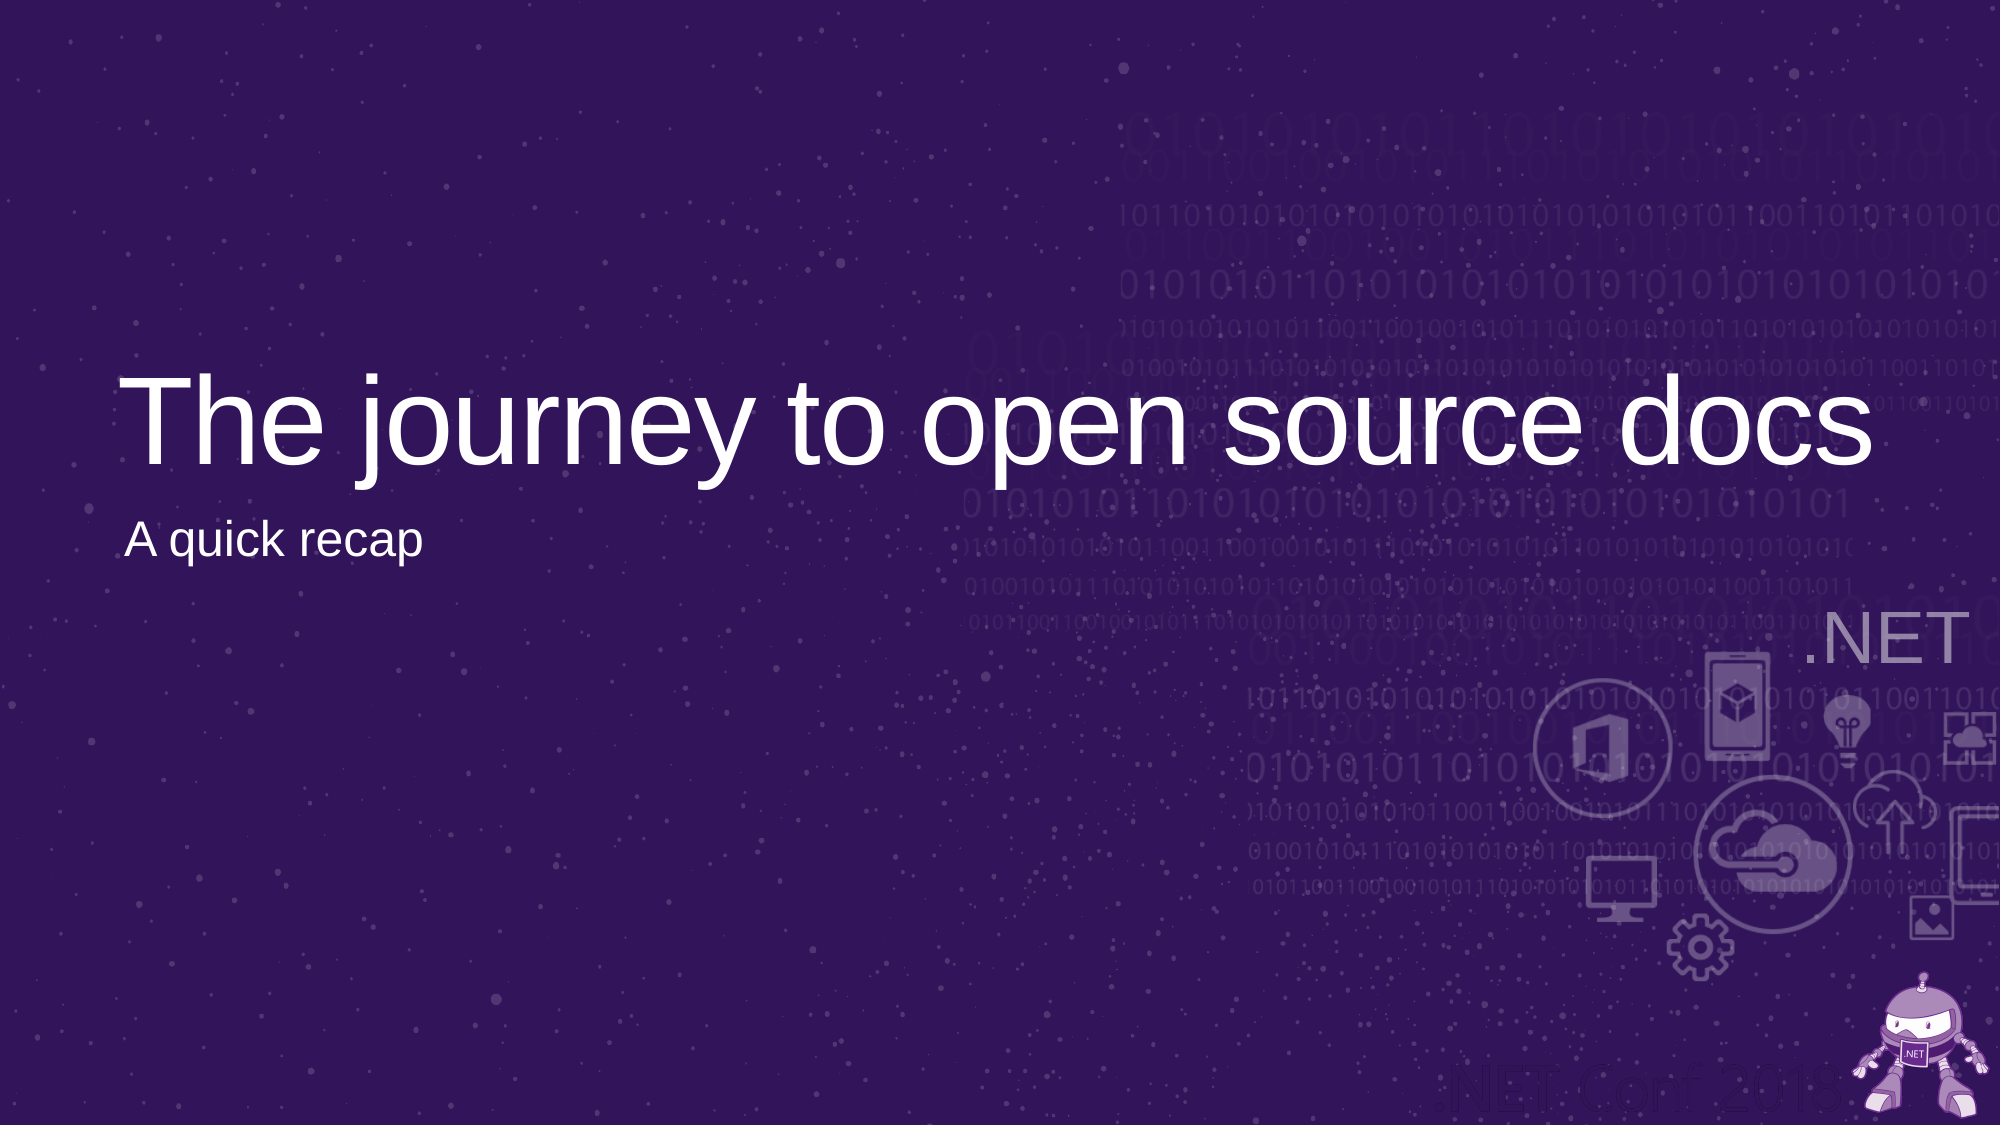

# The journey to open source docs
A quick recap